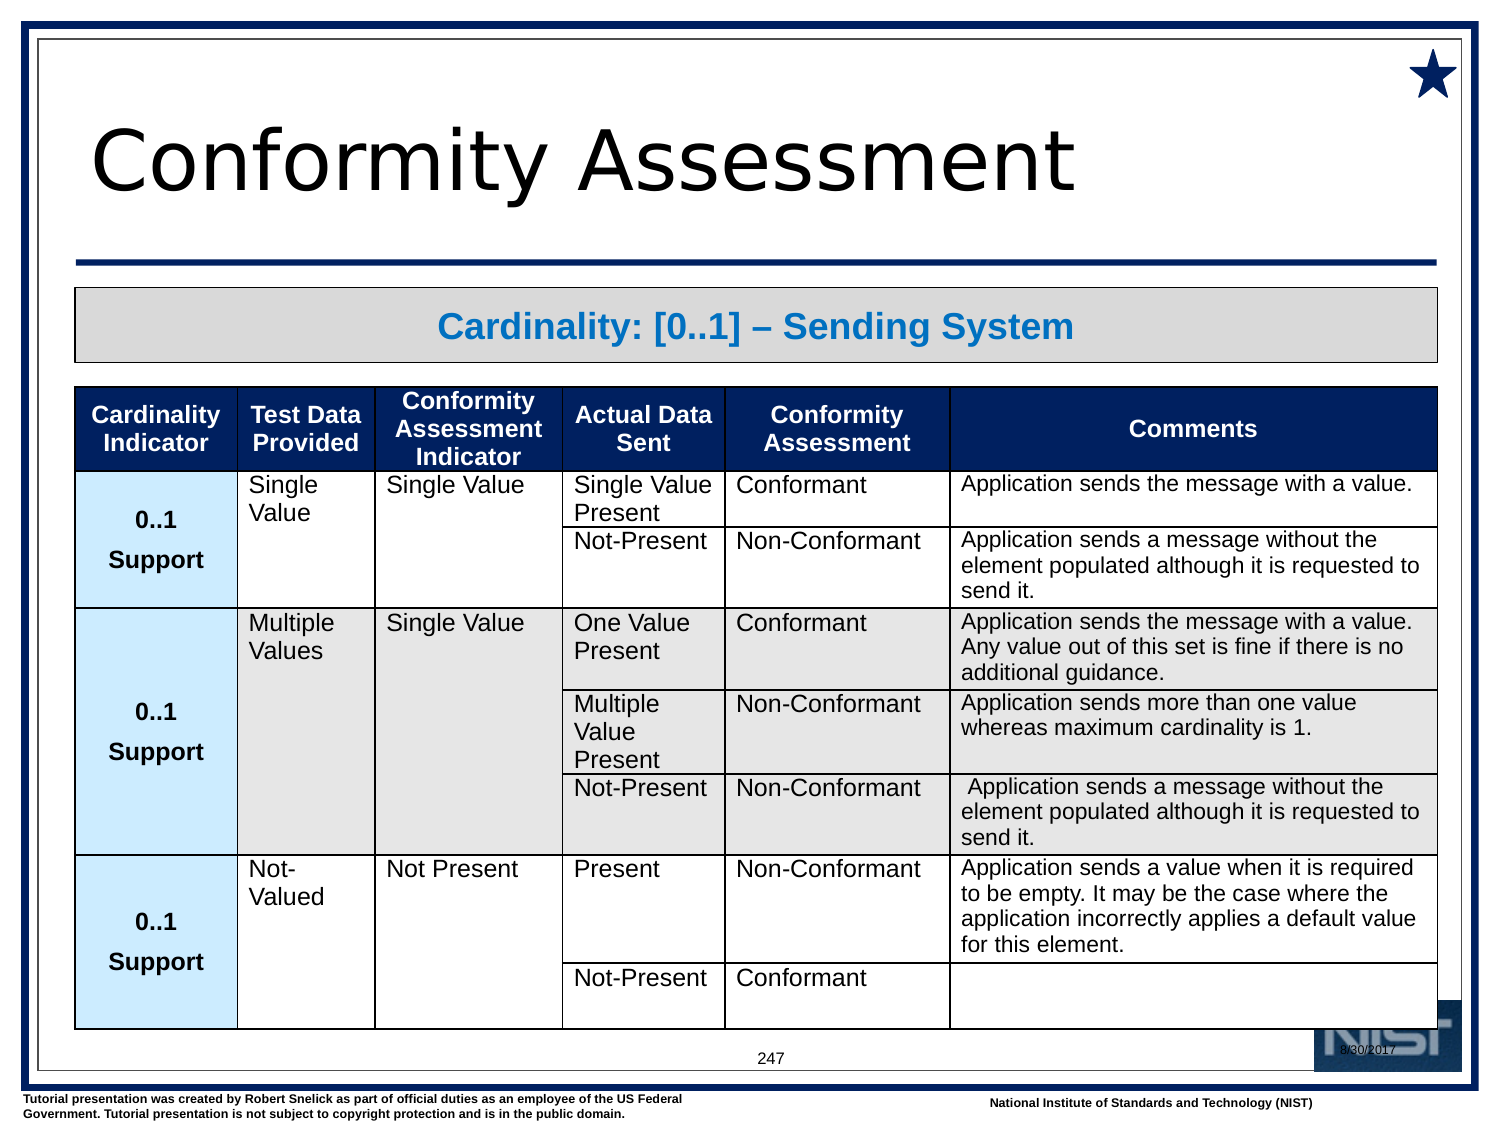

# Conformity Assessment
Cardinality: [0..1] – Sending System
| Cardinality Indi­cator | Test Data Provided | Conformity Assessment Indicator | Actual Data Sent | Conformity Assessment | Comments |
| --- | --- | --- | --- | --- | --- |
| 0..1 Support | Single Value | Single Value | Single Value Present | Conformant | Application sends the message with a value. |
|  |  |  | Not-Present | Non-Conformant | Application sends a message without the element populated although it is requested to send it. |
| 0..1 Support | Multiple Values | Single Value | One Value Present | Conformant | Application sends the message with a value. Any value out of this set is fine if there is no additional guidance. |
|  |  |  | Multiple Value Present | Non-Conformant | Application sends more than one value whereas maximum cardinality is 1. |
|  |  |  | Not-Present | Non-Conformant | Application sends a message without the element populated although it is requested to send it. |
| 0..1 Support | Not-Valued | Not Present | Present | Non-Conformant | Application sends a value when it is required to be empty. It may be the case where the application incorrectly applies a default value for this element. |
|  |  |  | Not-Present | Conformant |  |
247
8/30/2017